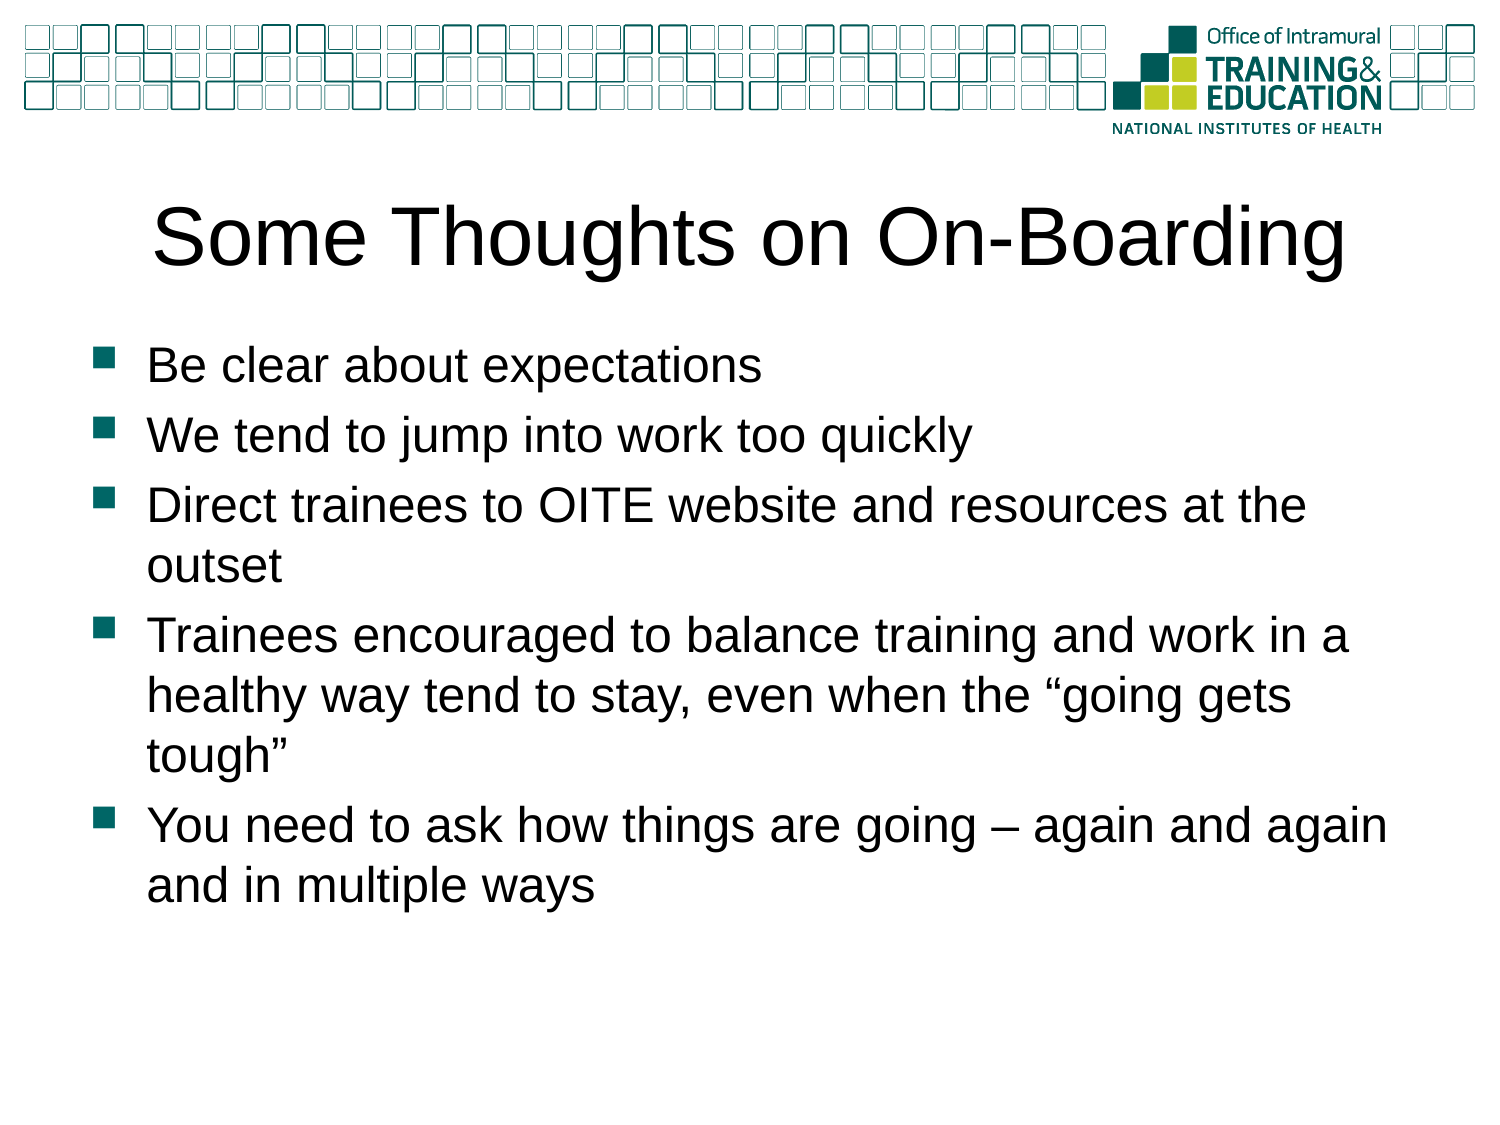

# Some Thoughts on On-Boarding
Be clear about expectations
We tend to jump into work too quickly
Direct trainees to OITE website and resources at the outset
Trainees encouraged to balance training and work in a healthy way tend to stay, even when the “going gets tough”
You need to ask how things are going – again and again and in multiple ways